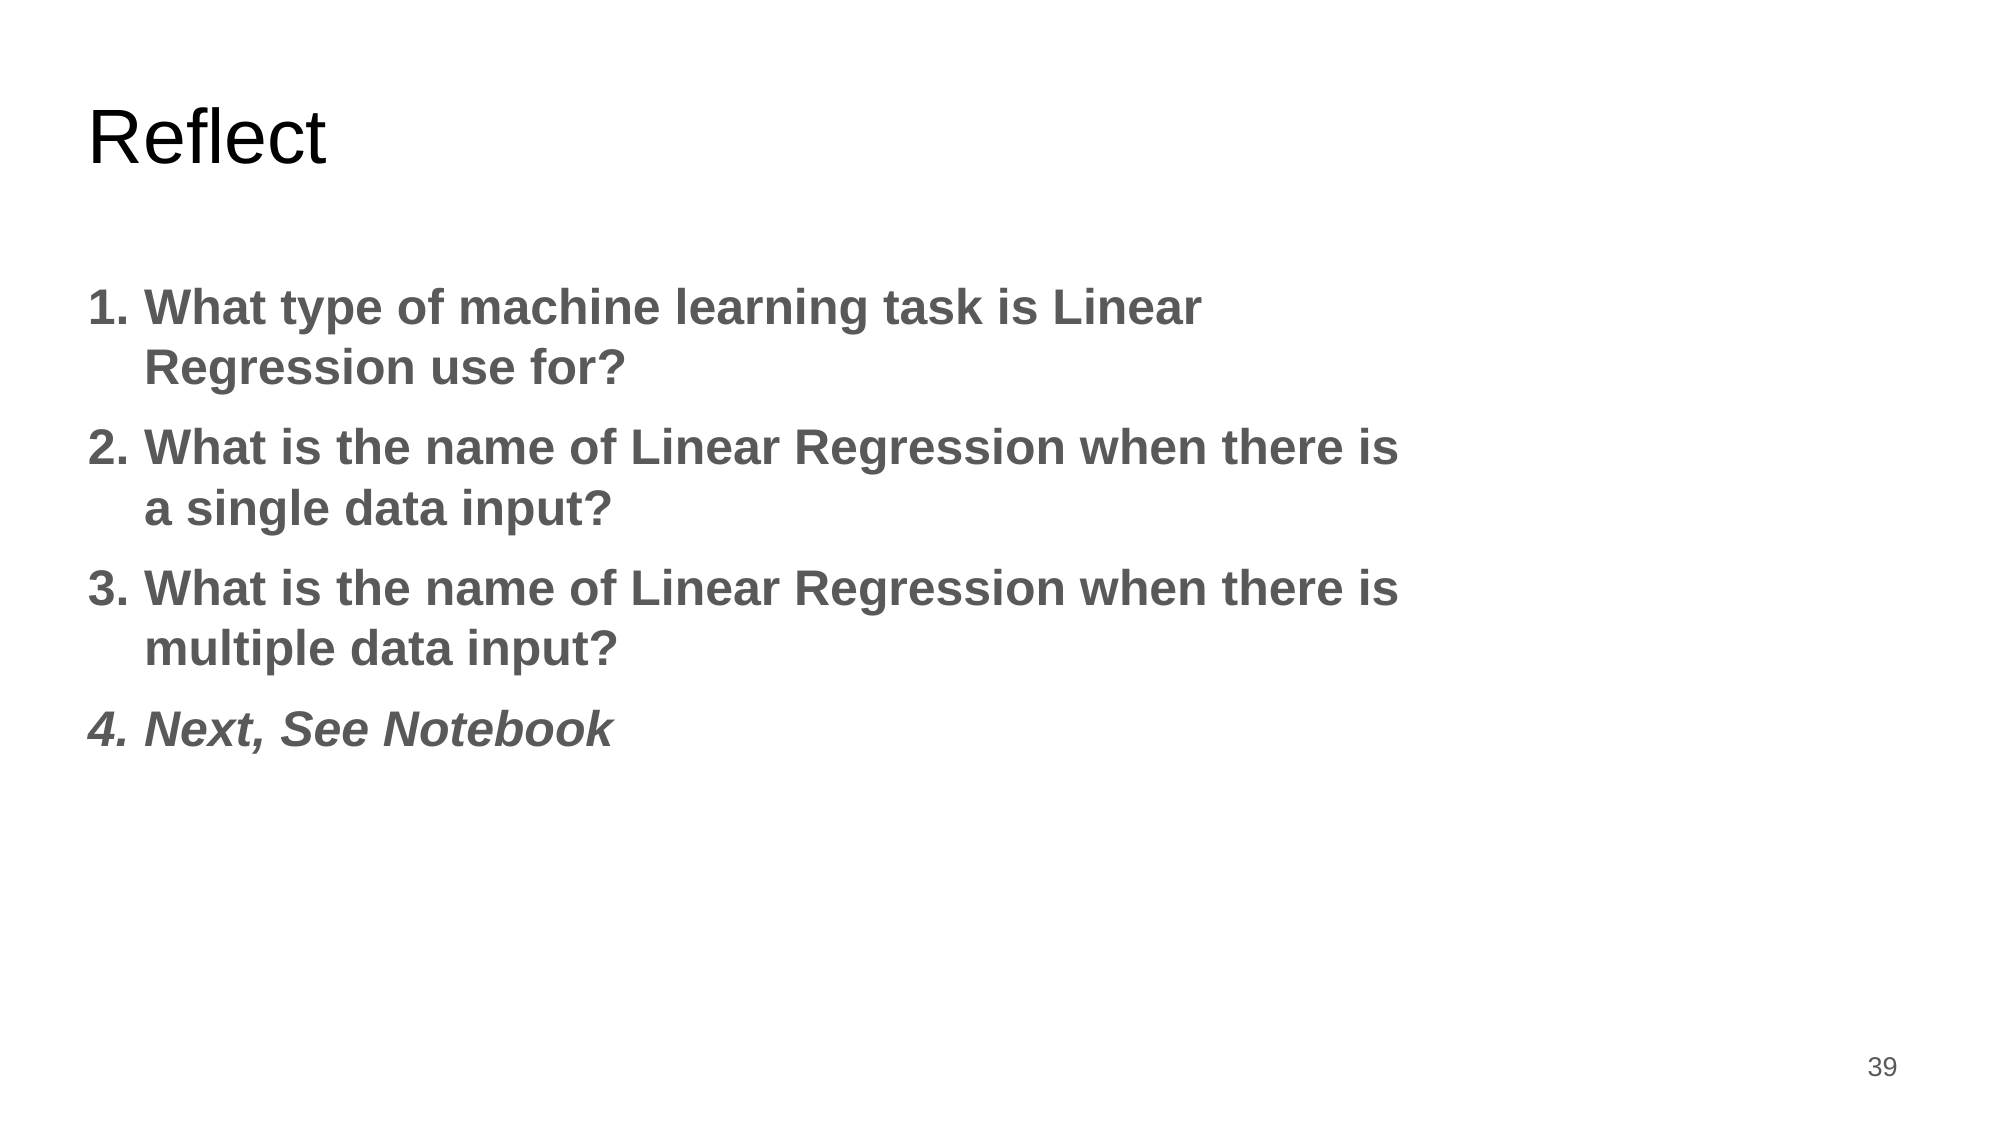

Reflect
What type of machine learning task is Linear Regression use for?
What is the name of Linear Regression when there is a single data input?
What is the name of Linear Regression when there is multiple data input?
Next, See Notebook
39